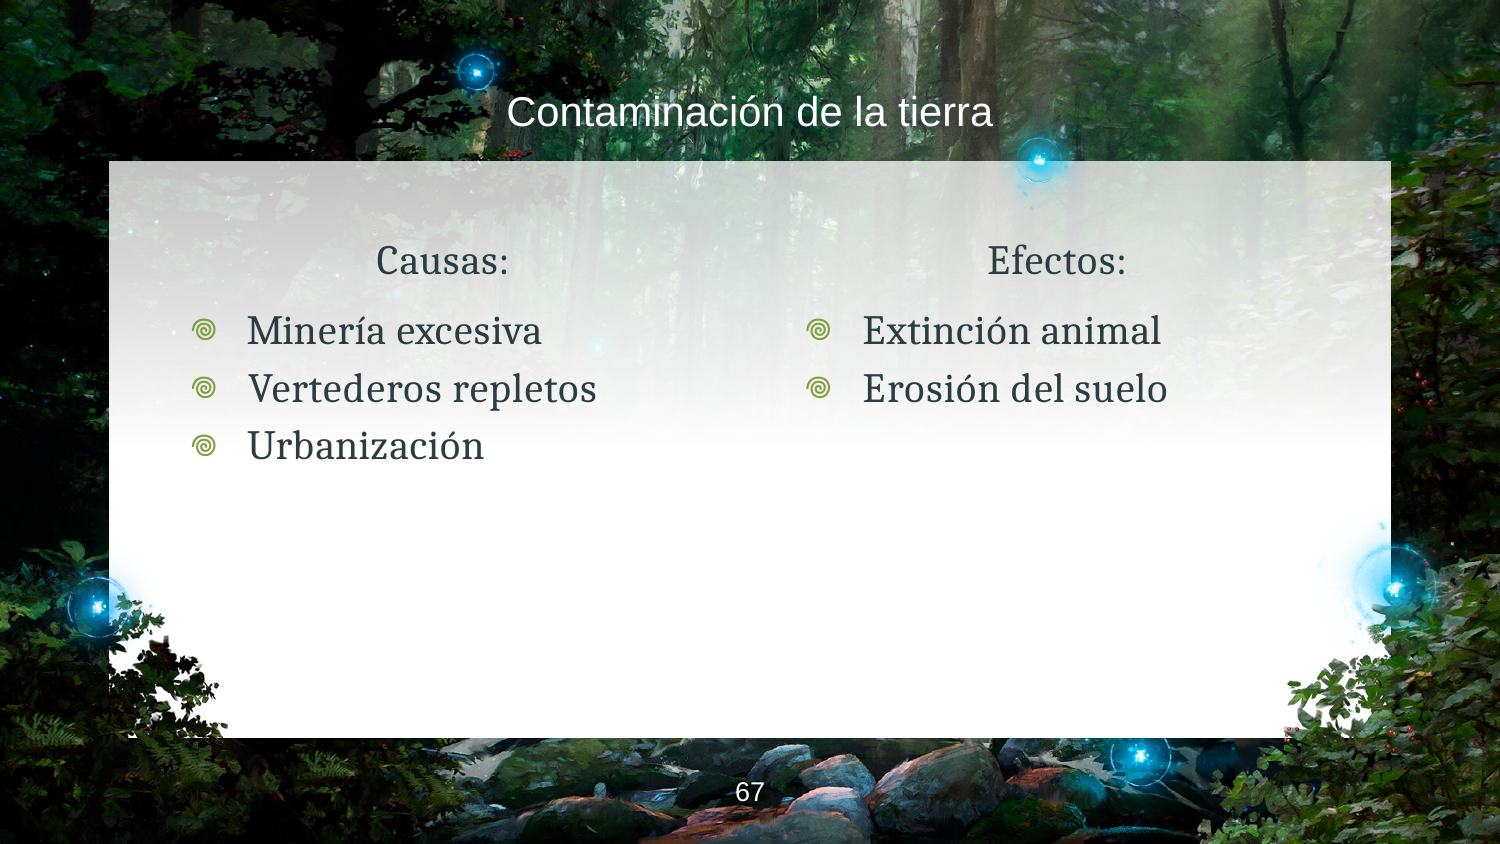

# Contaminación de la tierra
Causas:
Minería excesiva
Vertederos repletos
Urbanización
Efectos:
Extinción animal
Erosión del suelo
67